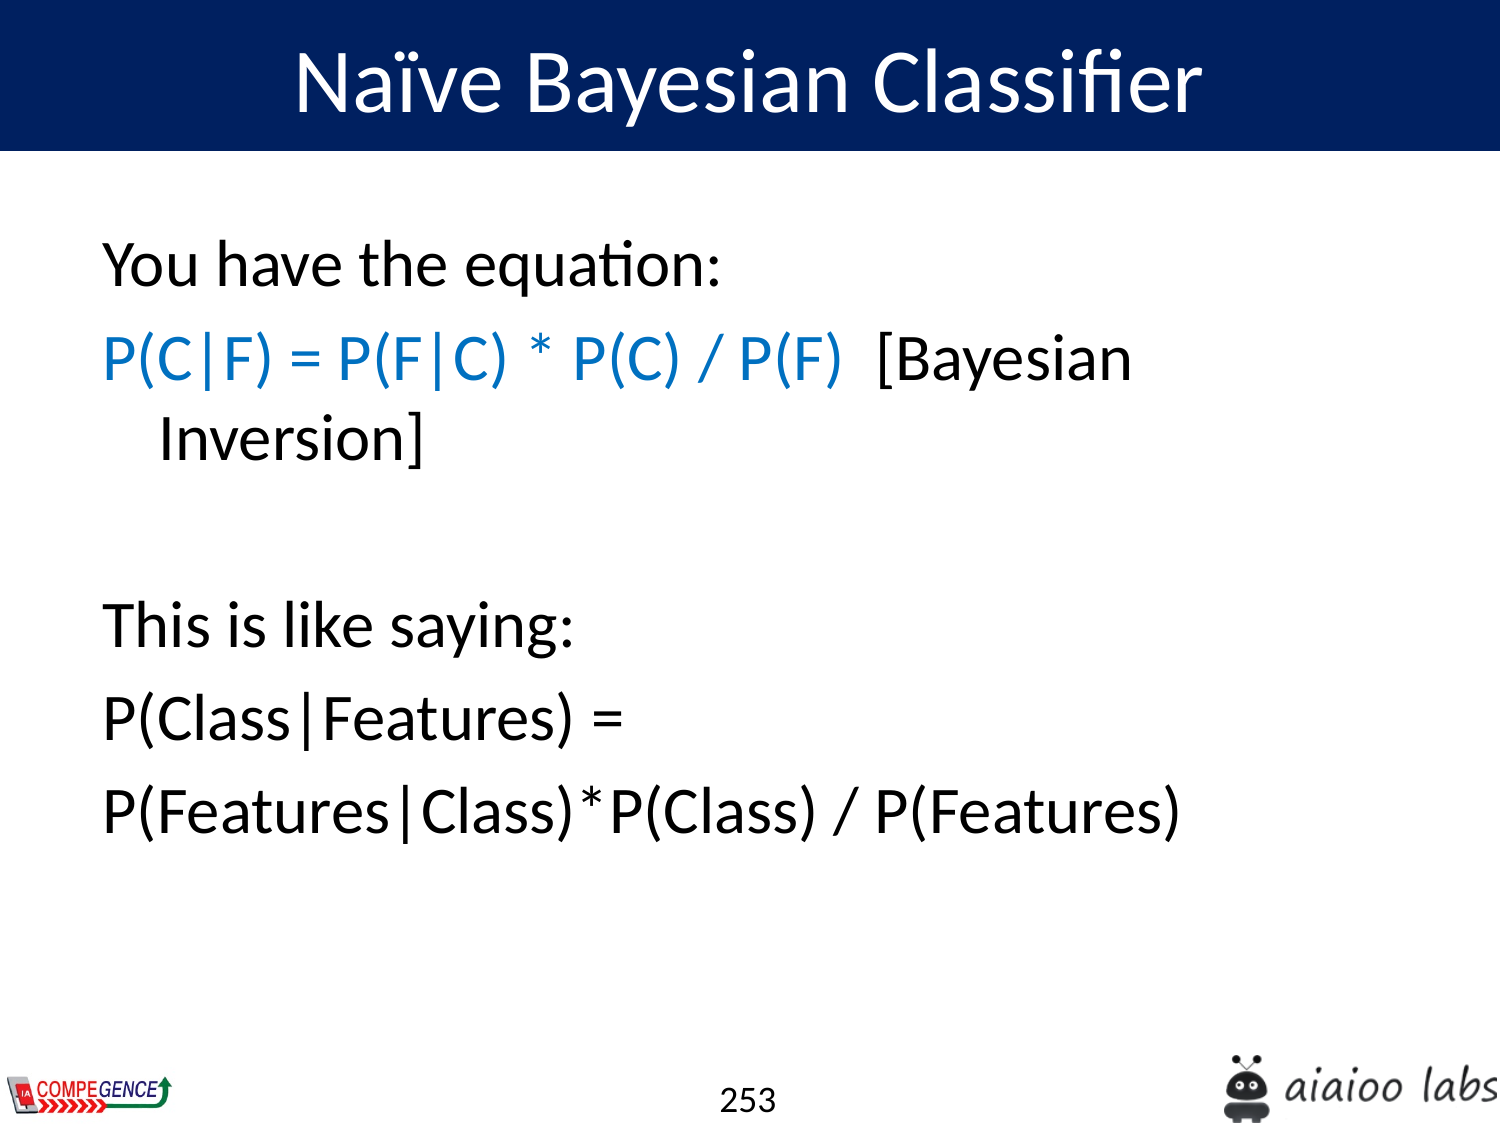

Naïve Bayesian Classifier
You have the equation:
P(C|F) = P(F|C) * P(C) / P(F)  [Bayesian Inversion]

This is like saying:
P(Class|Features) =
P(Features|Class)*P(Class) / P(Features)